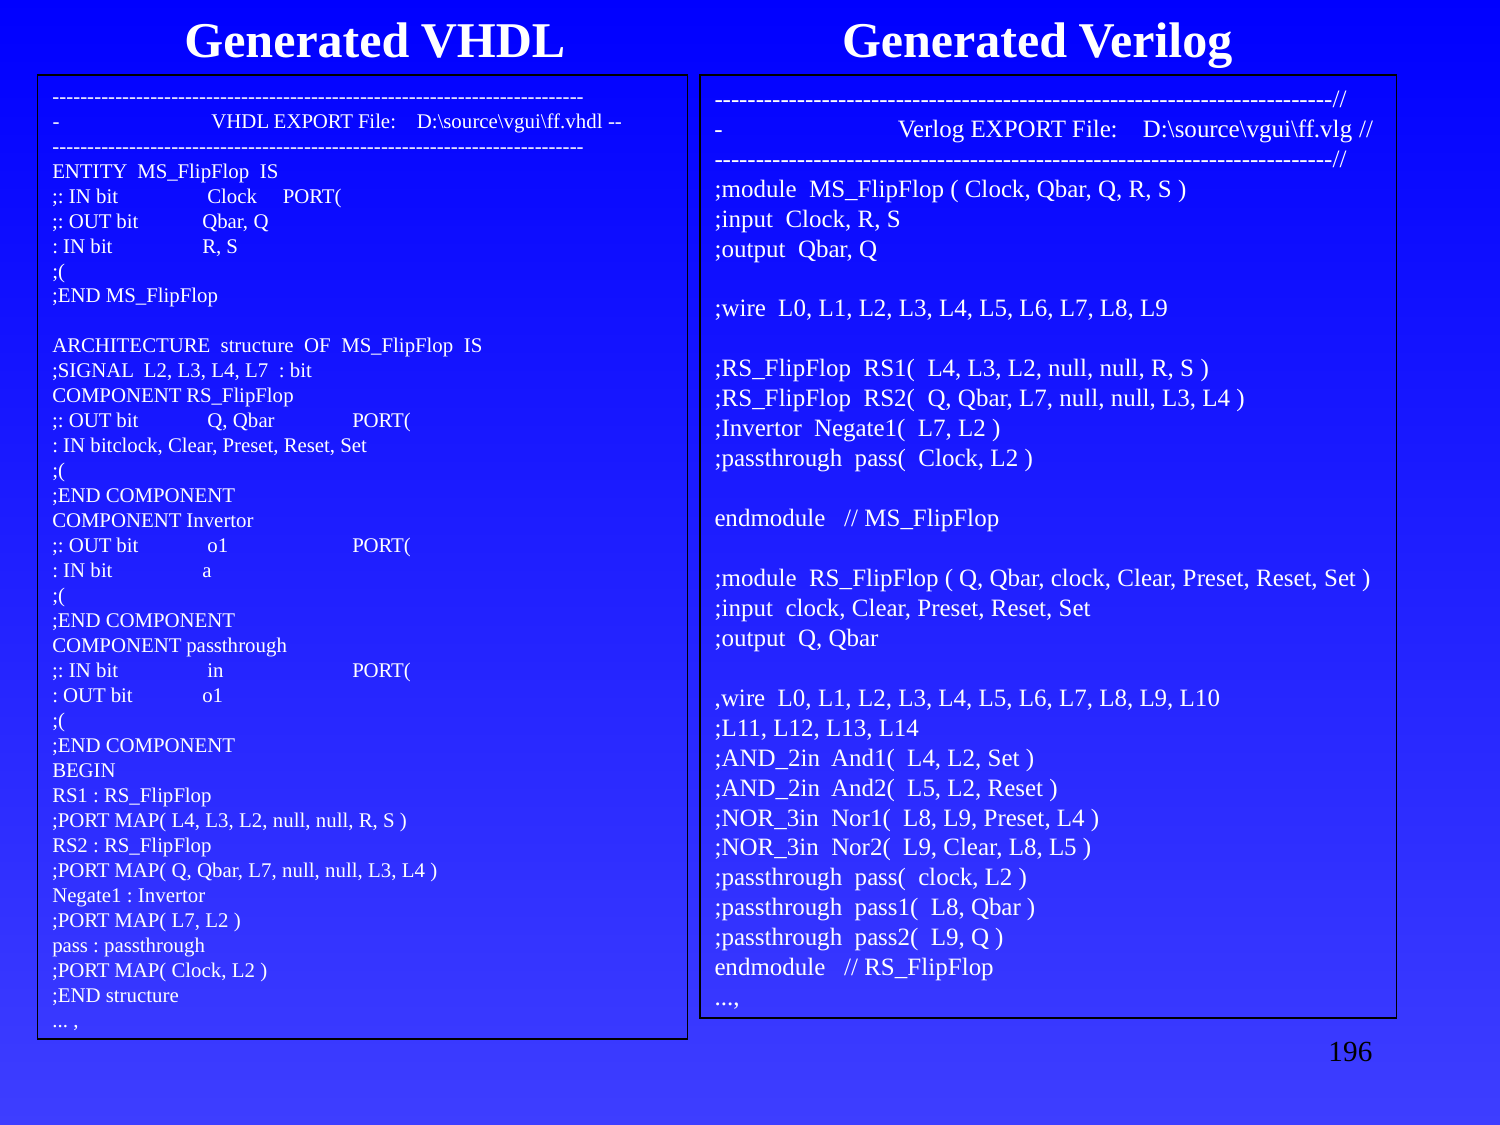

Generated VHDL
Generated Verilog
----------------------------------------------------------------------------
-- VHDL EXPORT File:    D:\source\vgui\ff.vhdl                             -
----------------------------------------------------------------------------
ENTITY  MS_FlipFlop  IS
  PORT(	 Clock	: IN bit;
	 Qbar, Q	: OUT bit;
	 R, S	: IN bit
      );
END MS_FlipFlop;

ARCHITECTURE  structure  OF  MS_FlipFlop  IS
  SIGNAL  L2, L3, L4, L7  : bit;
  COMPONENT RS_FlipFlop
	PORT(	 Q, Qbar	: OUT bit;
	 clock, Clear, Preset, Reset, Set	: IN bit
	    );
   END COMPONENT;
  COMPONENT Invertor
	PORT(	 o1	: OUT bit;
		 a	: IN bit
	    );
   END COMPONENT;
  COMPONENT passthrough
	PORT(	 in	: IN bit;
		 o1	: OUT bit
	    );
   END COMPONENT;
BEGIN
  RS1 : RS_FlipFlop
	PORT MAP( L4, L3, L2, null, null, R, S );
  RS2 : RS_FlipFlop
	PORT MAP( Q, Qbar, L7, null, null, L3, L4 );
  Negate1 : Invertor
	PORT MAP( L7, L2 );
  pass : passthrough
	PORT MAP( Clock, L2 );
END structure;
, ...
//---------------------------------------------------------------------------
// Verlog EXPORT File:    D:\source\vgui\ff.vlg                            -
//---------------------------------------------------------------------------
module  MS_FlipFlop ( Clock, Qbar, Q, R, S );
   input  Clock, R, S;
   output  Qbar, Q;

   wire  L0, L1, L2, L3, L4, L5, L6, L7, L8, L9;

   RS_FlipFlop  RS1(  L4, L3, L2, null, null, R, S );
   RS_FlipFlop  RS2(  Q, Qbar, L7, null, null, L3, L4 );
   Invertor  Negate1(  L7, L2 );
   passthrough  pass(  Clock, L2 );

endmodule   // MS_FlipFlop

module  RS_FlipFlop ( Q, Qbar, clock, Clear, Preset, Reset, Set );
   input  clock, Clear, Preset, Reset, Set;
   output  Q, Qbar;

   wire  L0, L1, L2, L3, L4, L5, L6, L7, L8, L9, L10,
	  L11, L12, L13, L14;
   AND_2in  And1(  L4, L2, Set );
   AND_2in  And2(  L5, L2, Reset );
   NOR_3in  Nor1(  L8, L9, Preset, L4 );
   NOR_3in  Nor2(  L9, Clear, L8, L5 );
   passthrough  pass(  clock, L2 );
   passthrough  pass1(  L8, Qbar );
   passthrough  pass2(  L9, Q );
endmodule   // RS_FlipFlop
,...
196